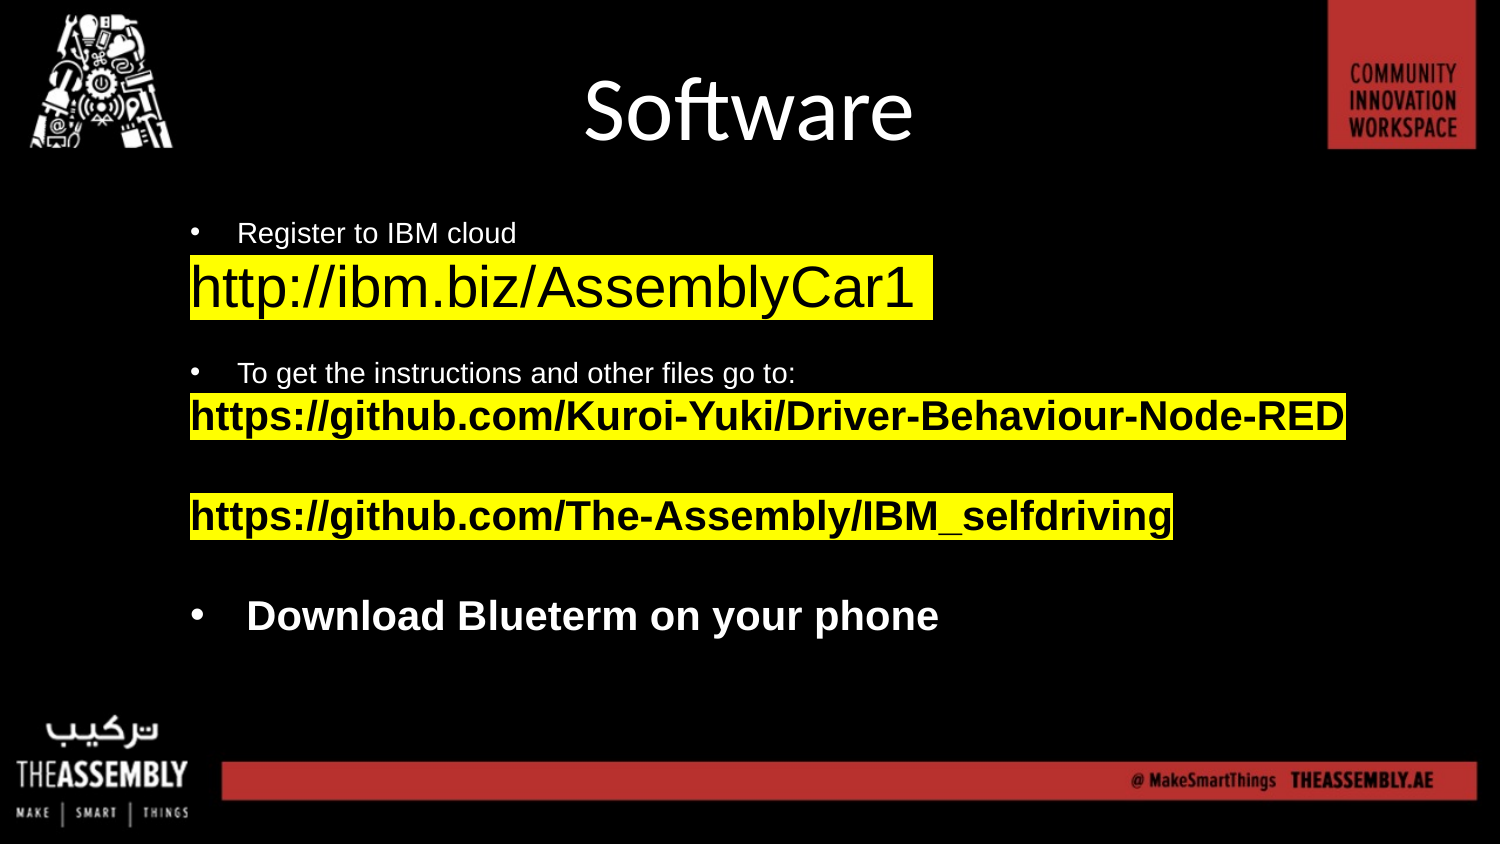

Software
Register to IBM cloud
http://ibm.biz/AssemblyCar1

To get the instructions and other files go to:
https://github.com/Kuroi-Yuki/Driver-Behaviour-Node-RED

https://github.com/The-Assembly/IBM_selfdriving

Download Blueterm on your phone